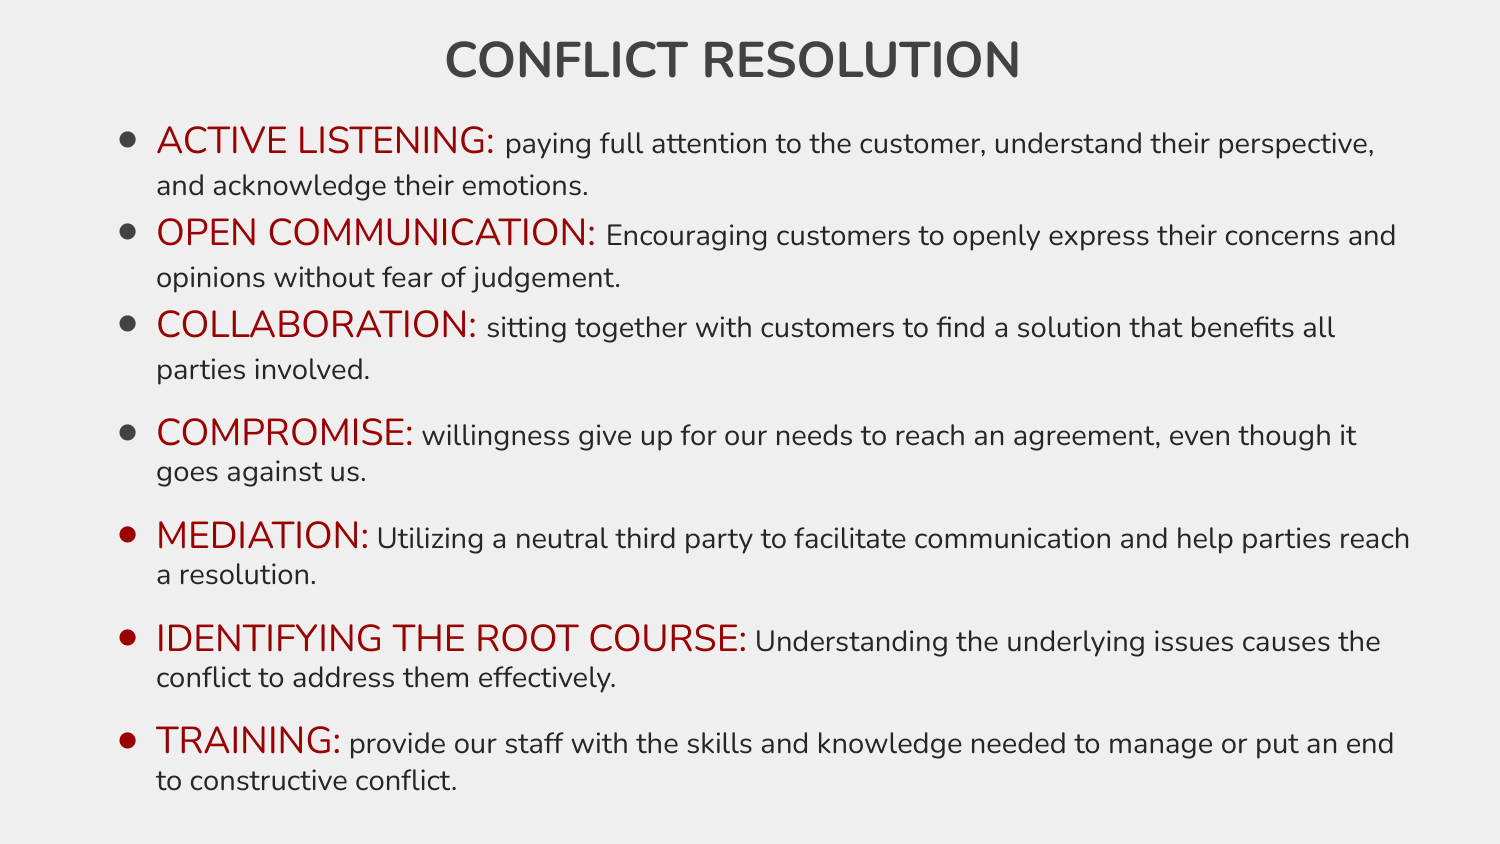

CONFLICT RESOLUTION
ACTIVE LISTENING: paying full attention to the customer, understand their perspective, and acknowledge their emotions.
OPEN COMMUNICATION: Encouraging customers to openly express their concerns and opinions without fear of judgement.
COLLABORATION: sitting together with customers to find a solution that benefits all parties involved.
COMPROMISE: willingness give up for our needs to reach an agreement, even though it goes against us.
MEDIATION: Utilizing a neutral third party to facilitate communication and help parties reach a resolution.
IDENTIFYING THE ROOT COURSE: Understanding the underlying issues causes the conflict to address them effectively.
TRAINING: provide our staff with the skills and knowledge needed to manage or put an end to constructive conflict.